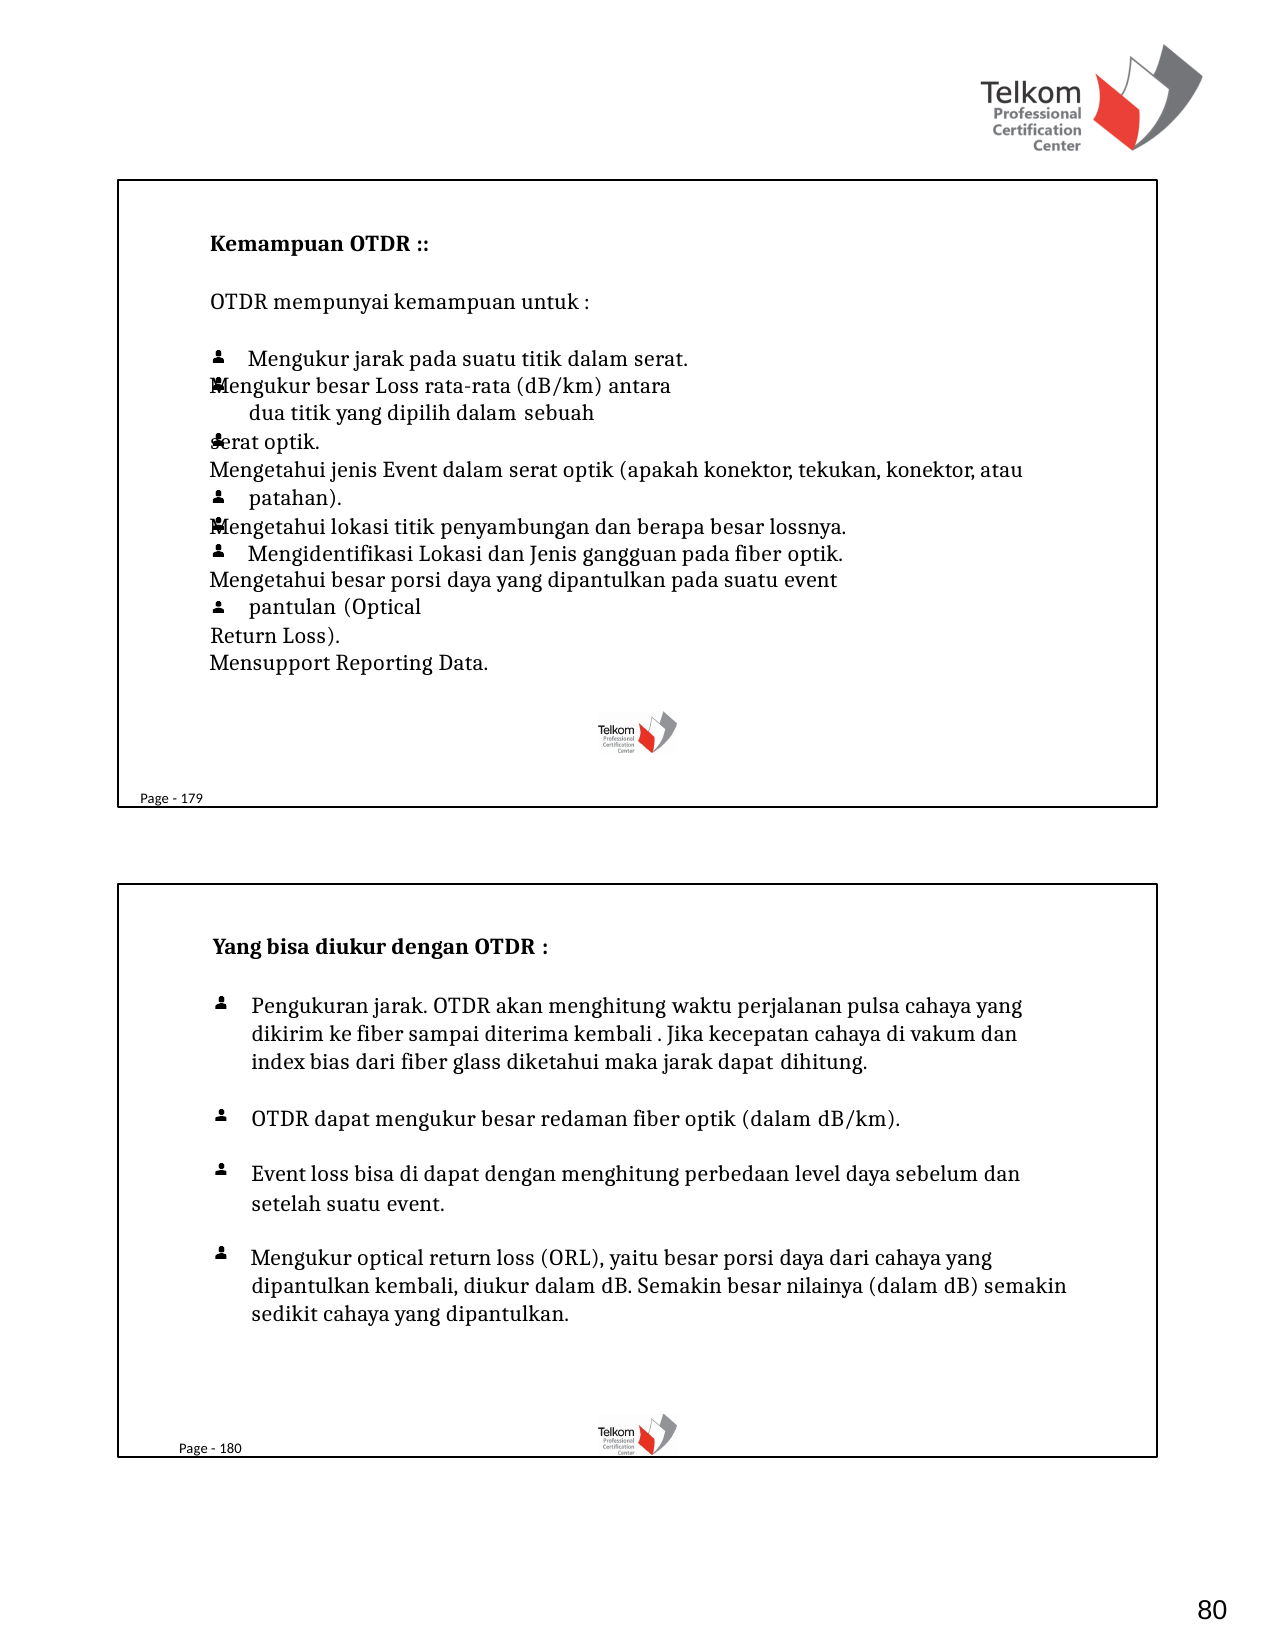

Kemampuan OTDR ::
OTDR mempunyai kemampuan untuk :  Mengukur jarak pada suatu titik dalam serat.
Mengukur besar Loss rata-rata (dB/km) antara dua titik yang dipilih dalam sebuah
serat optik.
Mengetahui jenis Event dalam serat optik (apakah konektor, tekukan, konektor, atau  patahan).
Mengetahui lokasi titik penyambungan dan berapa besar lossnya.  Mengidentifikasi Lokasi dan Jenis gangguan pada fiber optik.
Mengetahui besar porsi daya yang dipantulkan pada suatu event pantulan (Optical
Return Loss).
Mensupport Reporting Data.

Page - 179

Yang bisa diukur dengan OTDR :

Pengukuran jarak. OTDR akan menghitung waktu perjalanan pulsa cahaya yang  dikirim ke fiber sampai diterima kembali . Jika kecepatan cahaya di vakum dan  index bias dari fiber glass diketahui maka jarak dapat dihitung.

OTDR dapat mengukur besar redaman fiber optik (dalam dB/km).

Event loss bisa di dapat dengan menghitung perbedaan level daya sebelum dan  setelah suatu event.

Mengukur optical return loss (ORL), yaitu besar porsi daya dari cahaya yang  dipantulkan kembali, diukur dalam dB. Semakin besar nilainya (dalam dB) semakin  sedikit cahaya yang dipantulkan.

Page - 180

80